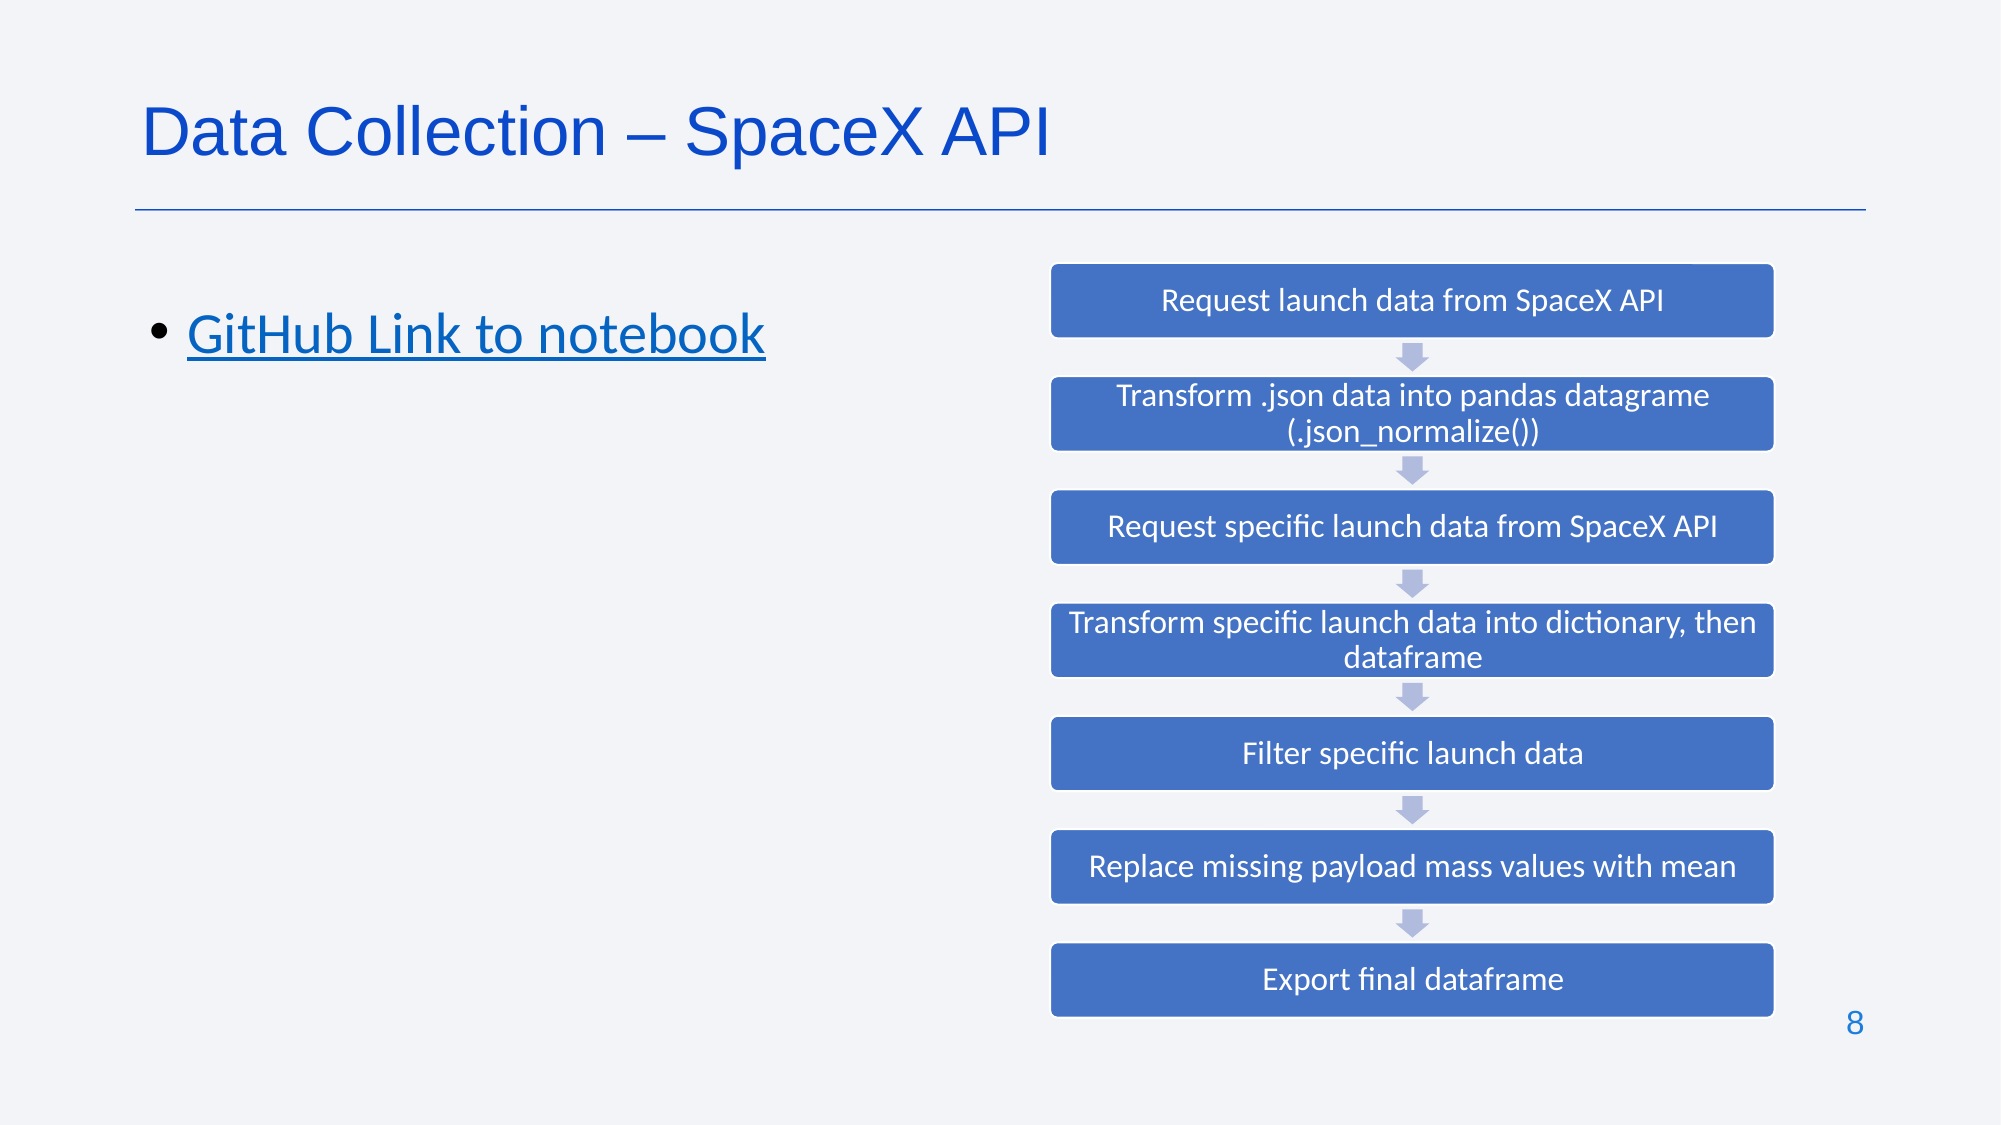

Data Collection – SpaceX API
Request launch data from SpaceX API

Transform .json data into pandas datagrame (.json_normalize())

Request specific launch data from SpaceX API

Transform specific launch data into dictionary, then dataframe

Filter specific launch data

Replace missing payload mass values with mean

Export final dataframe
GitHub Link to notebook

8